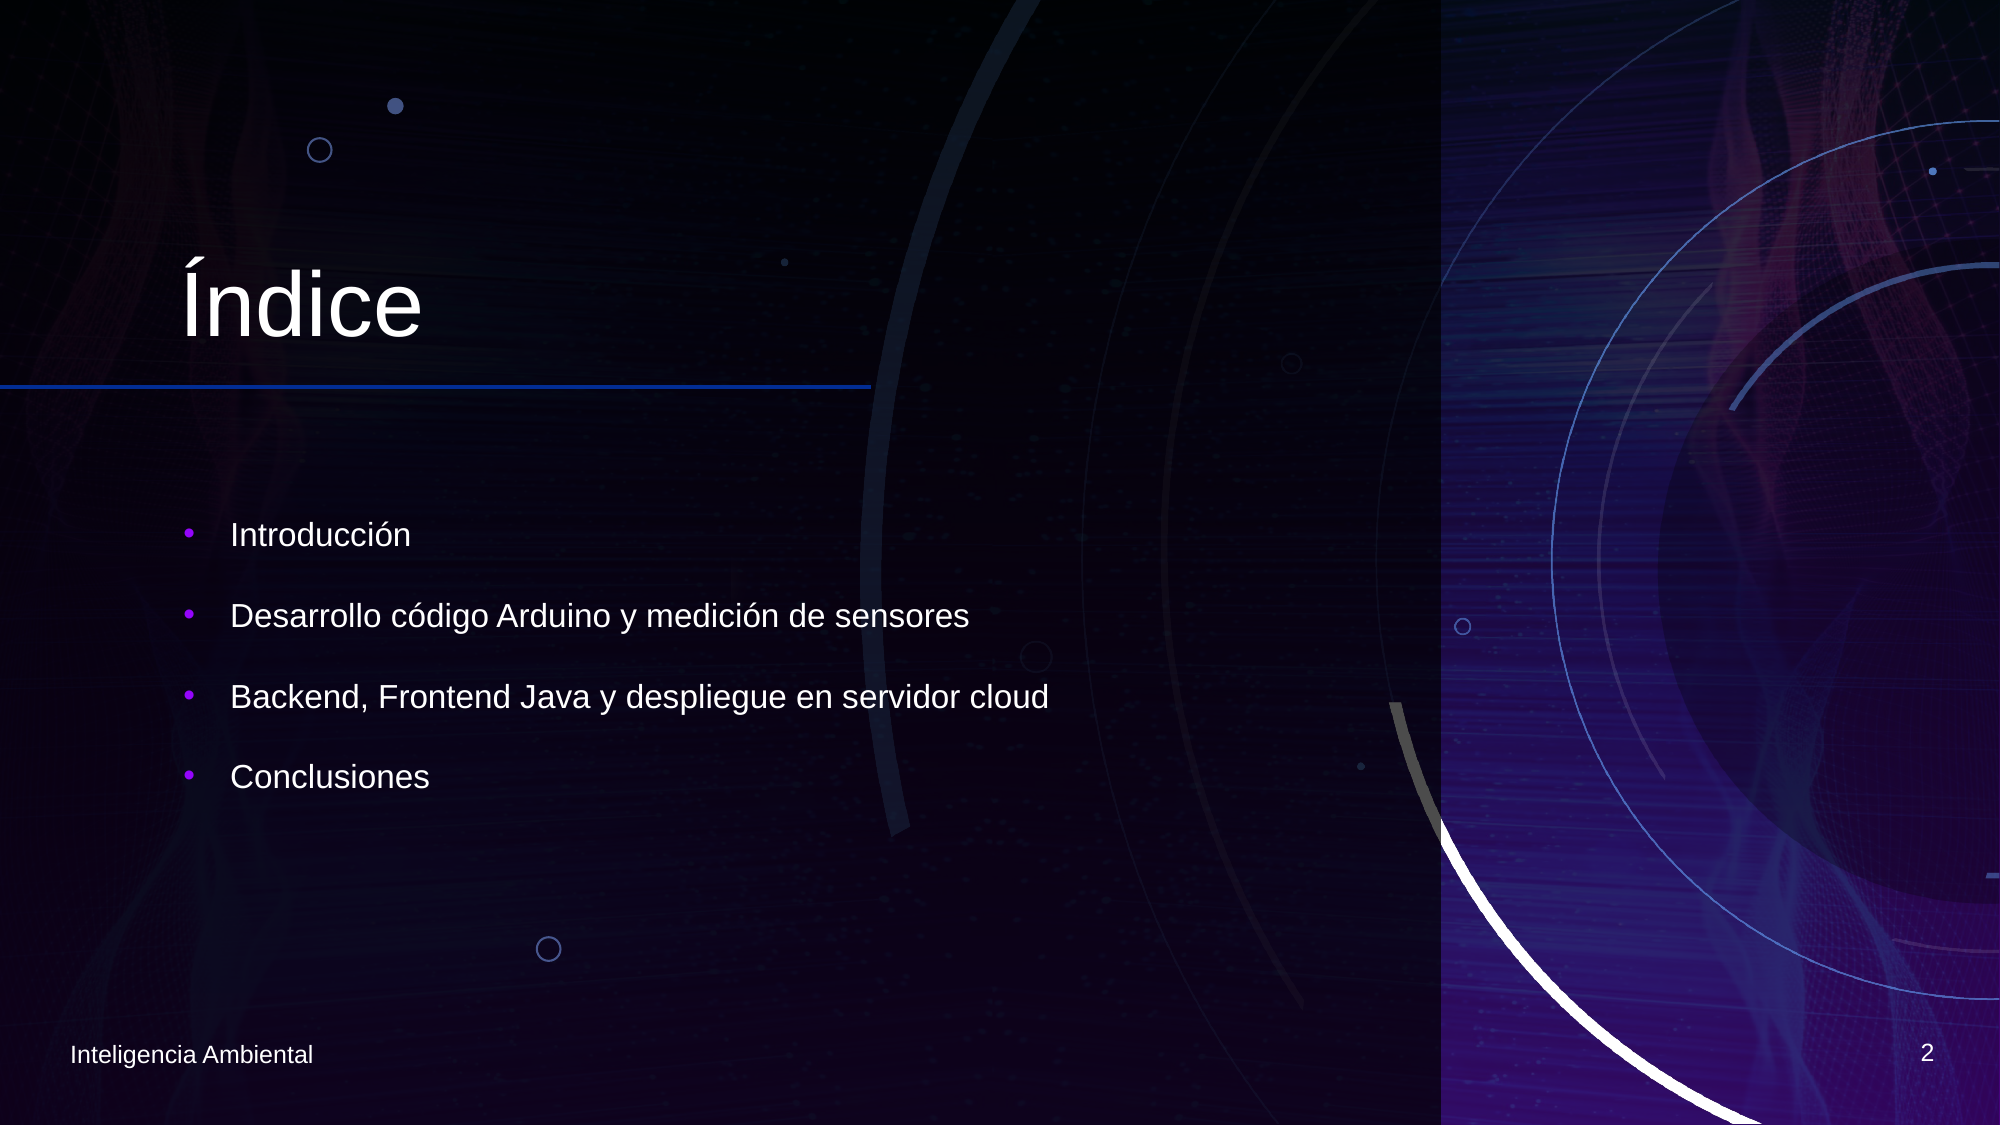

# Índice

Introducción
Desarrollo código Arduino y medición de sensores
Backend, Frontend Java y despliegue en servidor cloud
Conclusiones

2
Inteligencia Ambiental